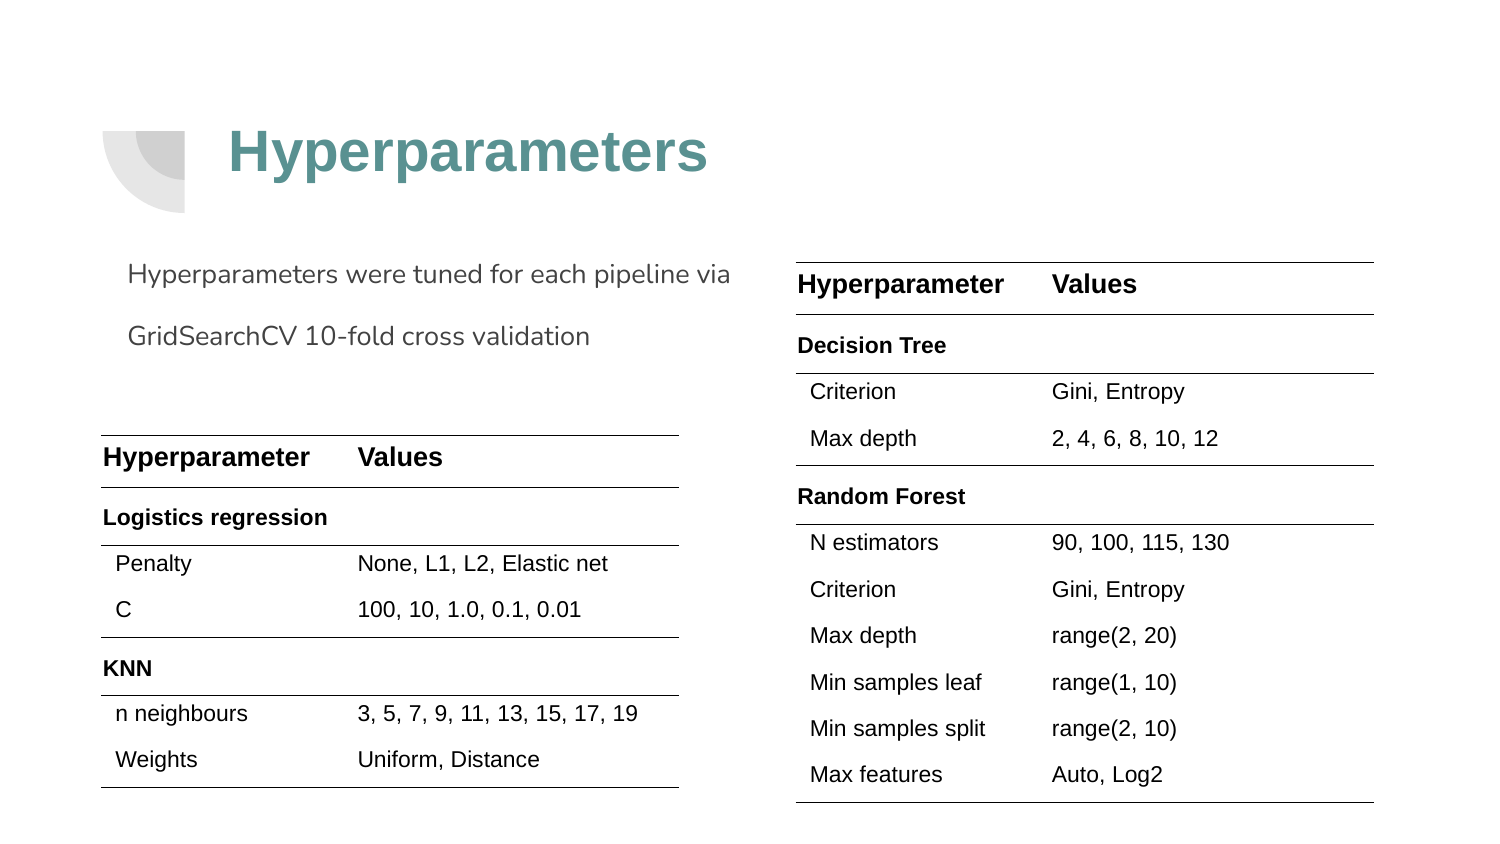

# Hyperparameters
Hyperparameters were tuned for each pipeline via
GridSearchCV 10-fold cross validation
| Hyperparameter | Values |
| --- | --- |
| Decision Tree |  |
| Criterion | Gini, Entropy |
| Max depth | 2, 4, 6, 8, 10, 12 |
| Random Forest |  |
| N estimators | 90, 100, 115, 130 |
| Criterion | Gini, Entropy |
| Max depth | range(2, 20) |
| Min samples leaf | range(1, 10) |
| Min samples split | range(2, 10) |
| Max features | Auto, Log2 |
| Hyperparameter | Values |
| --- | --- |
| Logistics regression |  |
| Penalty | None, L1, L2, Elastic net |
| C | 100, 10, 1.0, 0.1, 0.01 |
| KNN |  |
| n neighbours | 3, 5, 7, 9, 11, 13, 15, 17, 19 |
| Weights | Uniform, Distance |